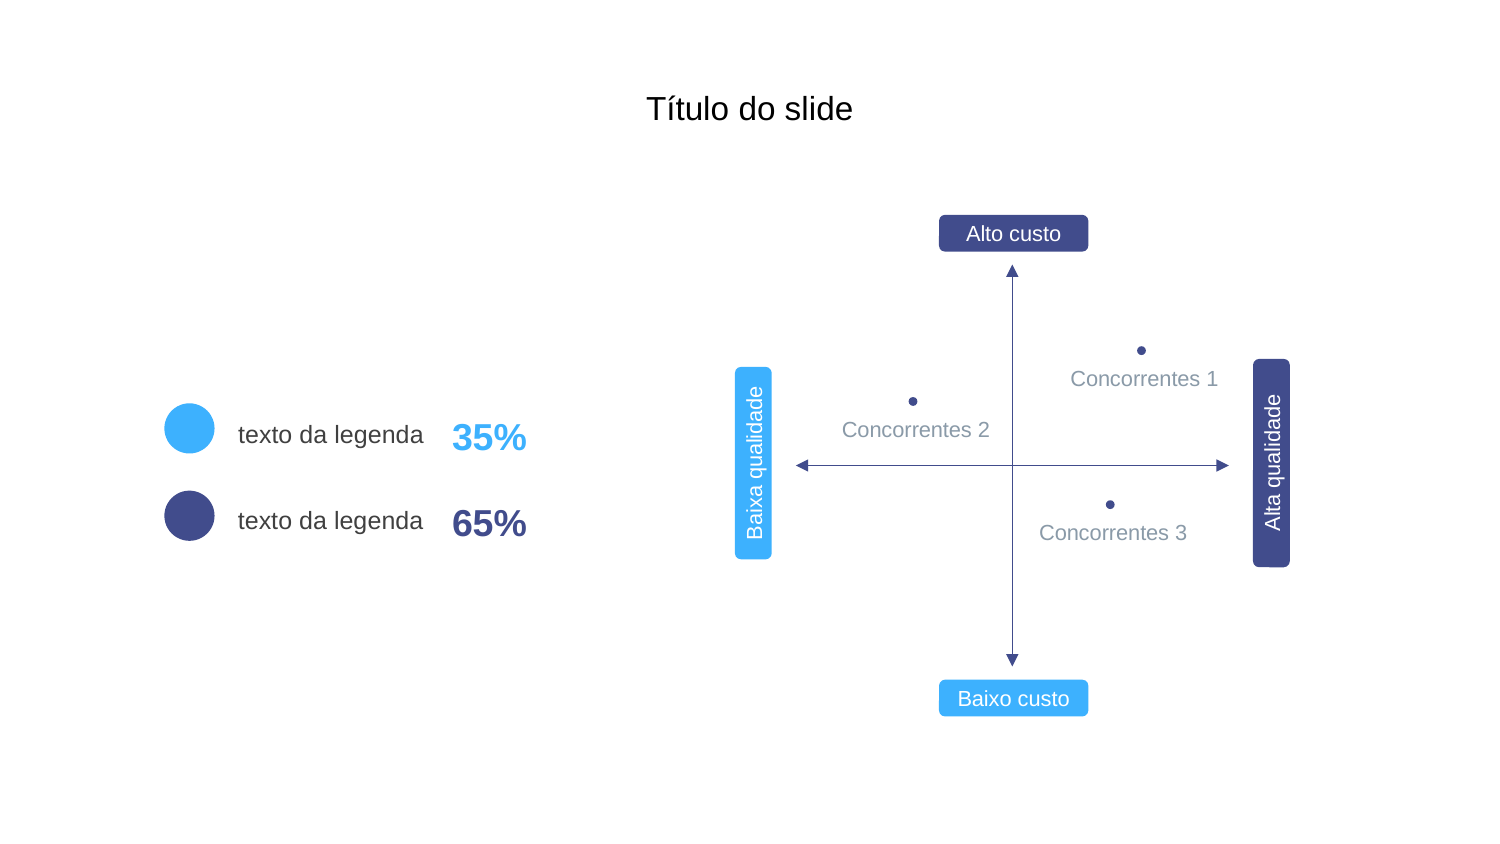

Título do slide
Alto custo

Concorrentes 1
35%
texto da legenda

Concorrentes 2
Baixa qualidade
Alta qualidade
65%
texto da legenda

Concorrentes 3
Baixo custo